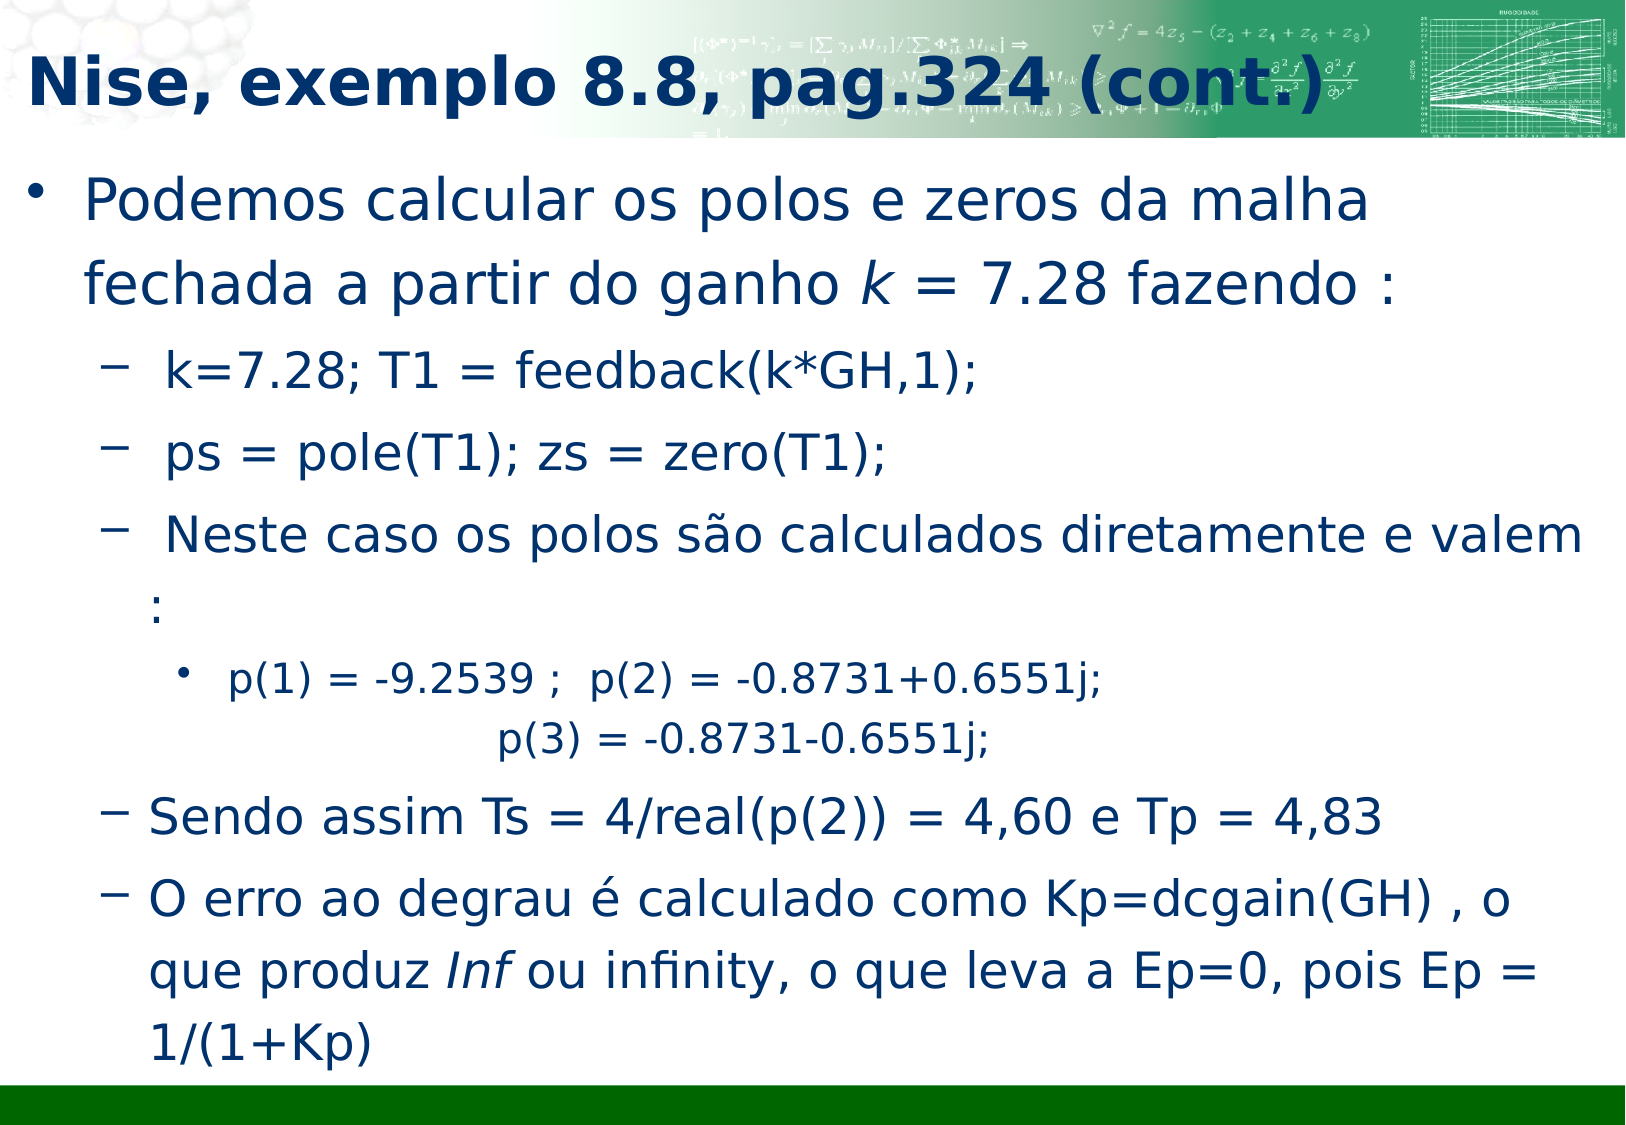

# Nise, exemplo 8.8, pag.324 (cont.)
Podemos calcular os polos e zeros da malha fechada a partir do ganho k = 7.28 fazendo :
 k=7.28; T1 = feedback(k*GH,1);
 ps = pole(T1); zs = zero(T1);
 Neste caso os polos são calculados diretamente e valem :
 p(1) = -9.2539 ;  p(2) = -0.8731+0.6551j; 				          p(3) = -0.8731-0.6551j;
Sendo assim Ts = 4/real(p(2)) = 4,60 e Tp = 4,83
O erro ao degrau é calculado como Kp=dcgain(GH) , o que produz Inf ou infinity, o que leva a Ep=0, pois Ep = 1/(1+Kp)